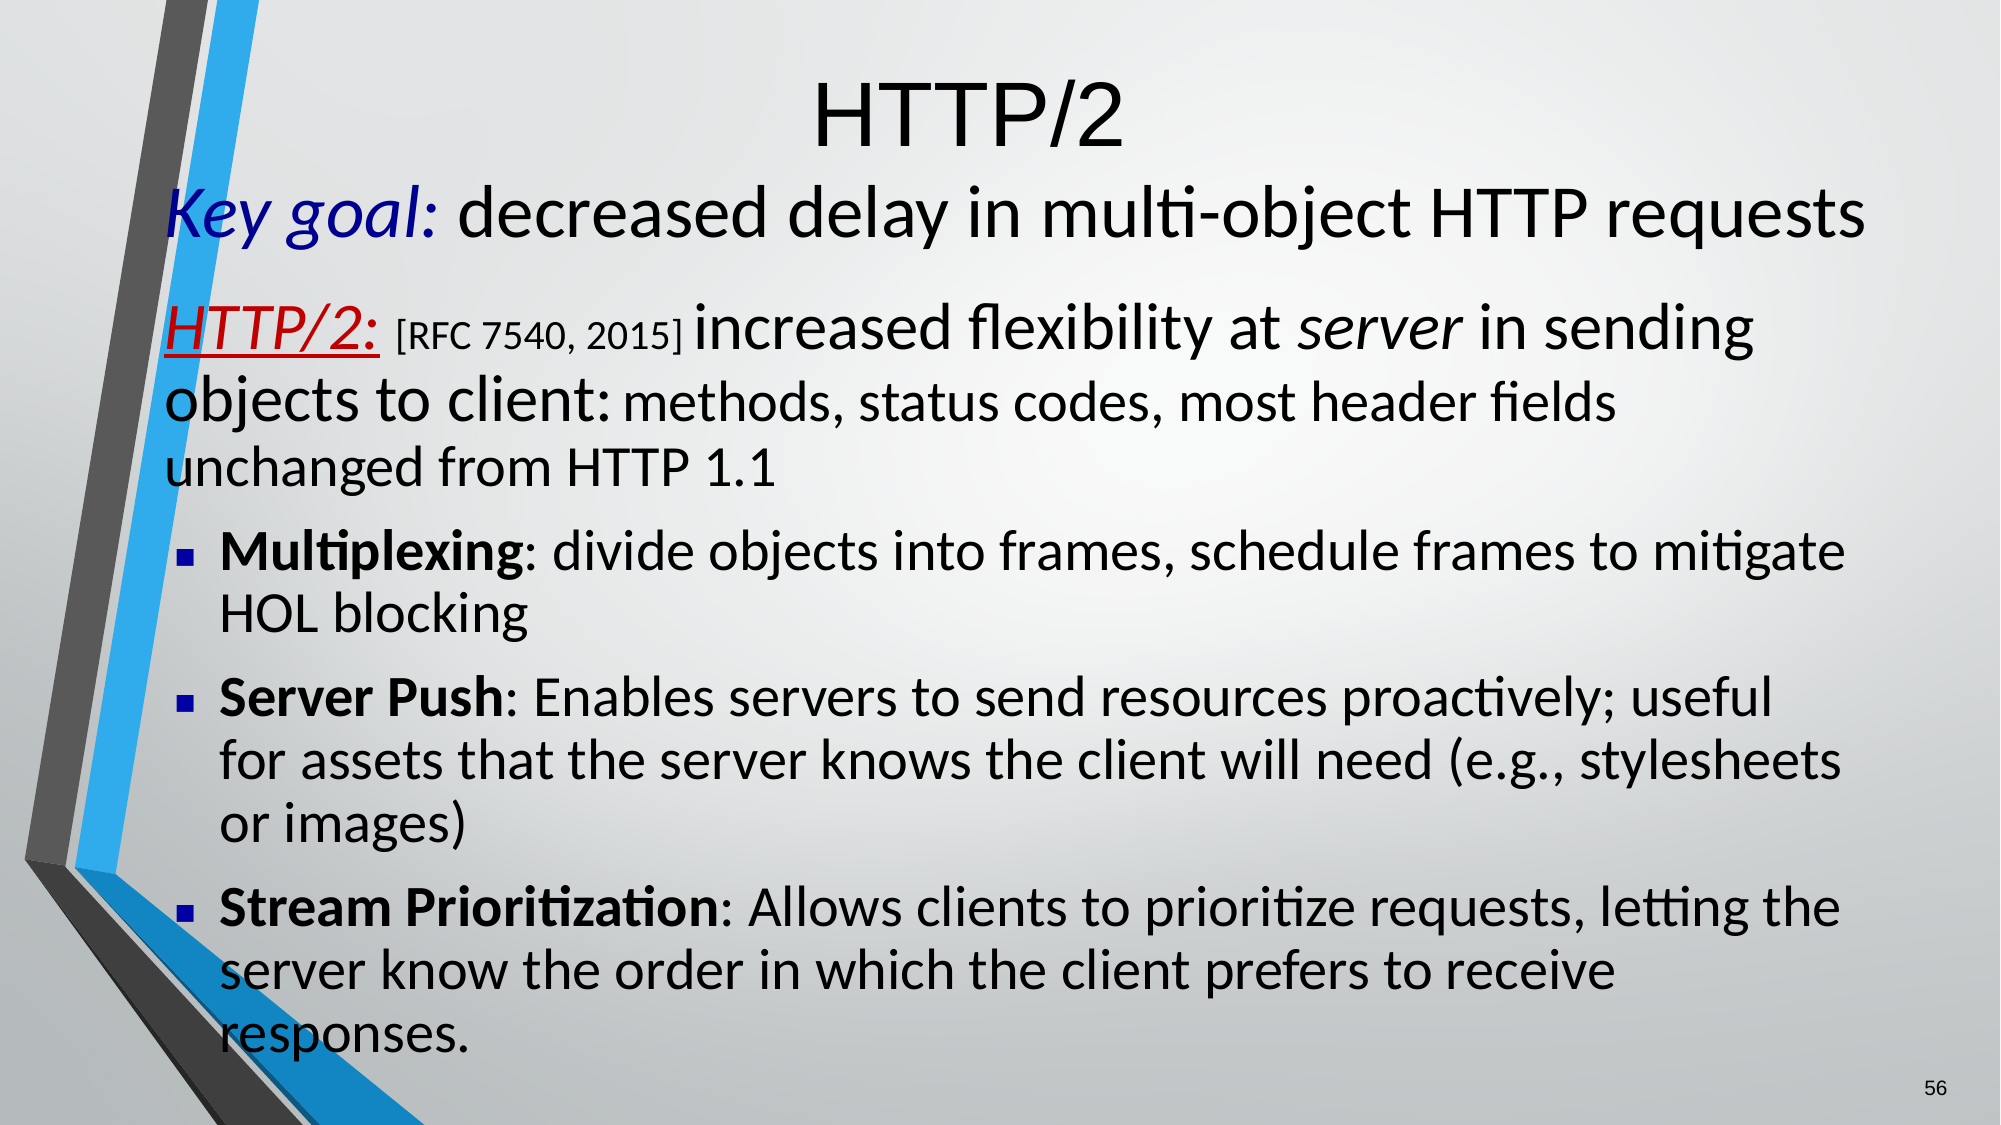

# HTTP/2
Key goal: decreased delay in multi-object HTTP requests

HTTP/2: [RFC 7540, 2015] increased flexibility at server in sending objects to client: methods, status codes, most header fields unchanged from HTTP 1.1
Multiplexing: divide objects into frames, schedule frames to mitigate HOL blocking
Server Push: Enables servers to send resources proactively; useful for assets that the server knows the client will need (e.g., stylesheets or images)
Stream Prioritization: Allows clients to prioritize requests, letting the server know the order in which the client prefers to receive responses.

56